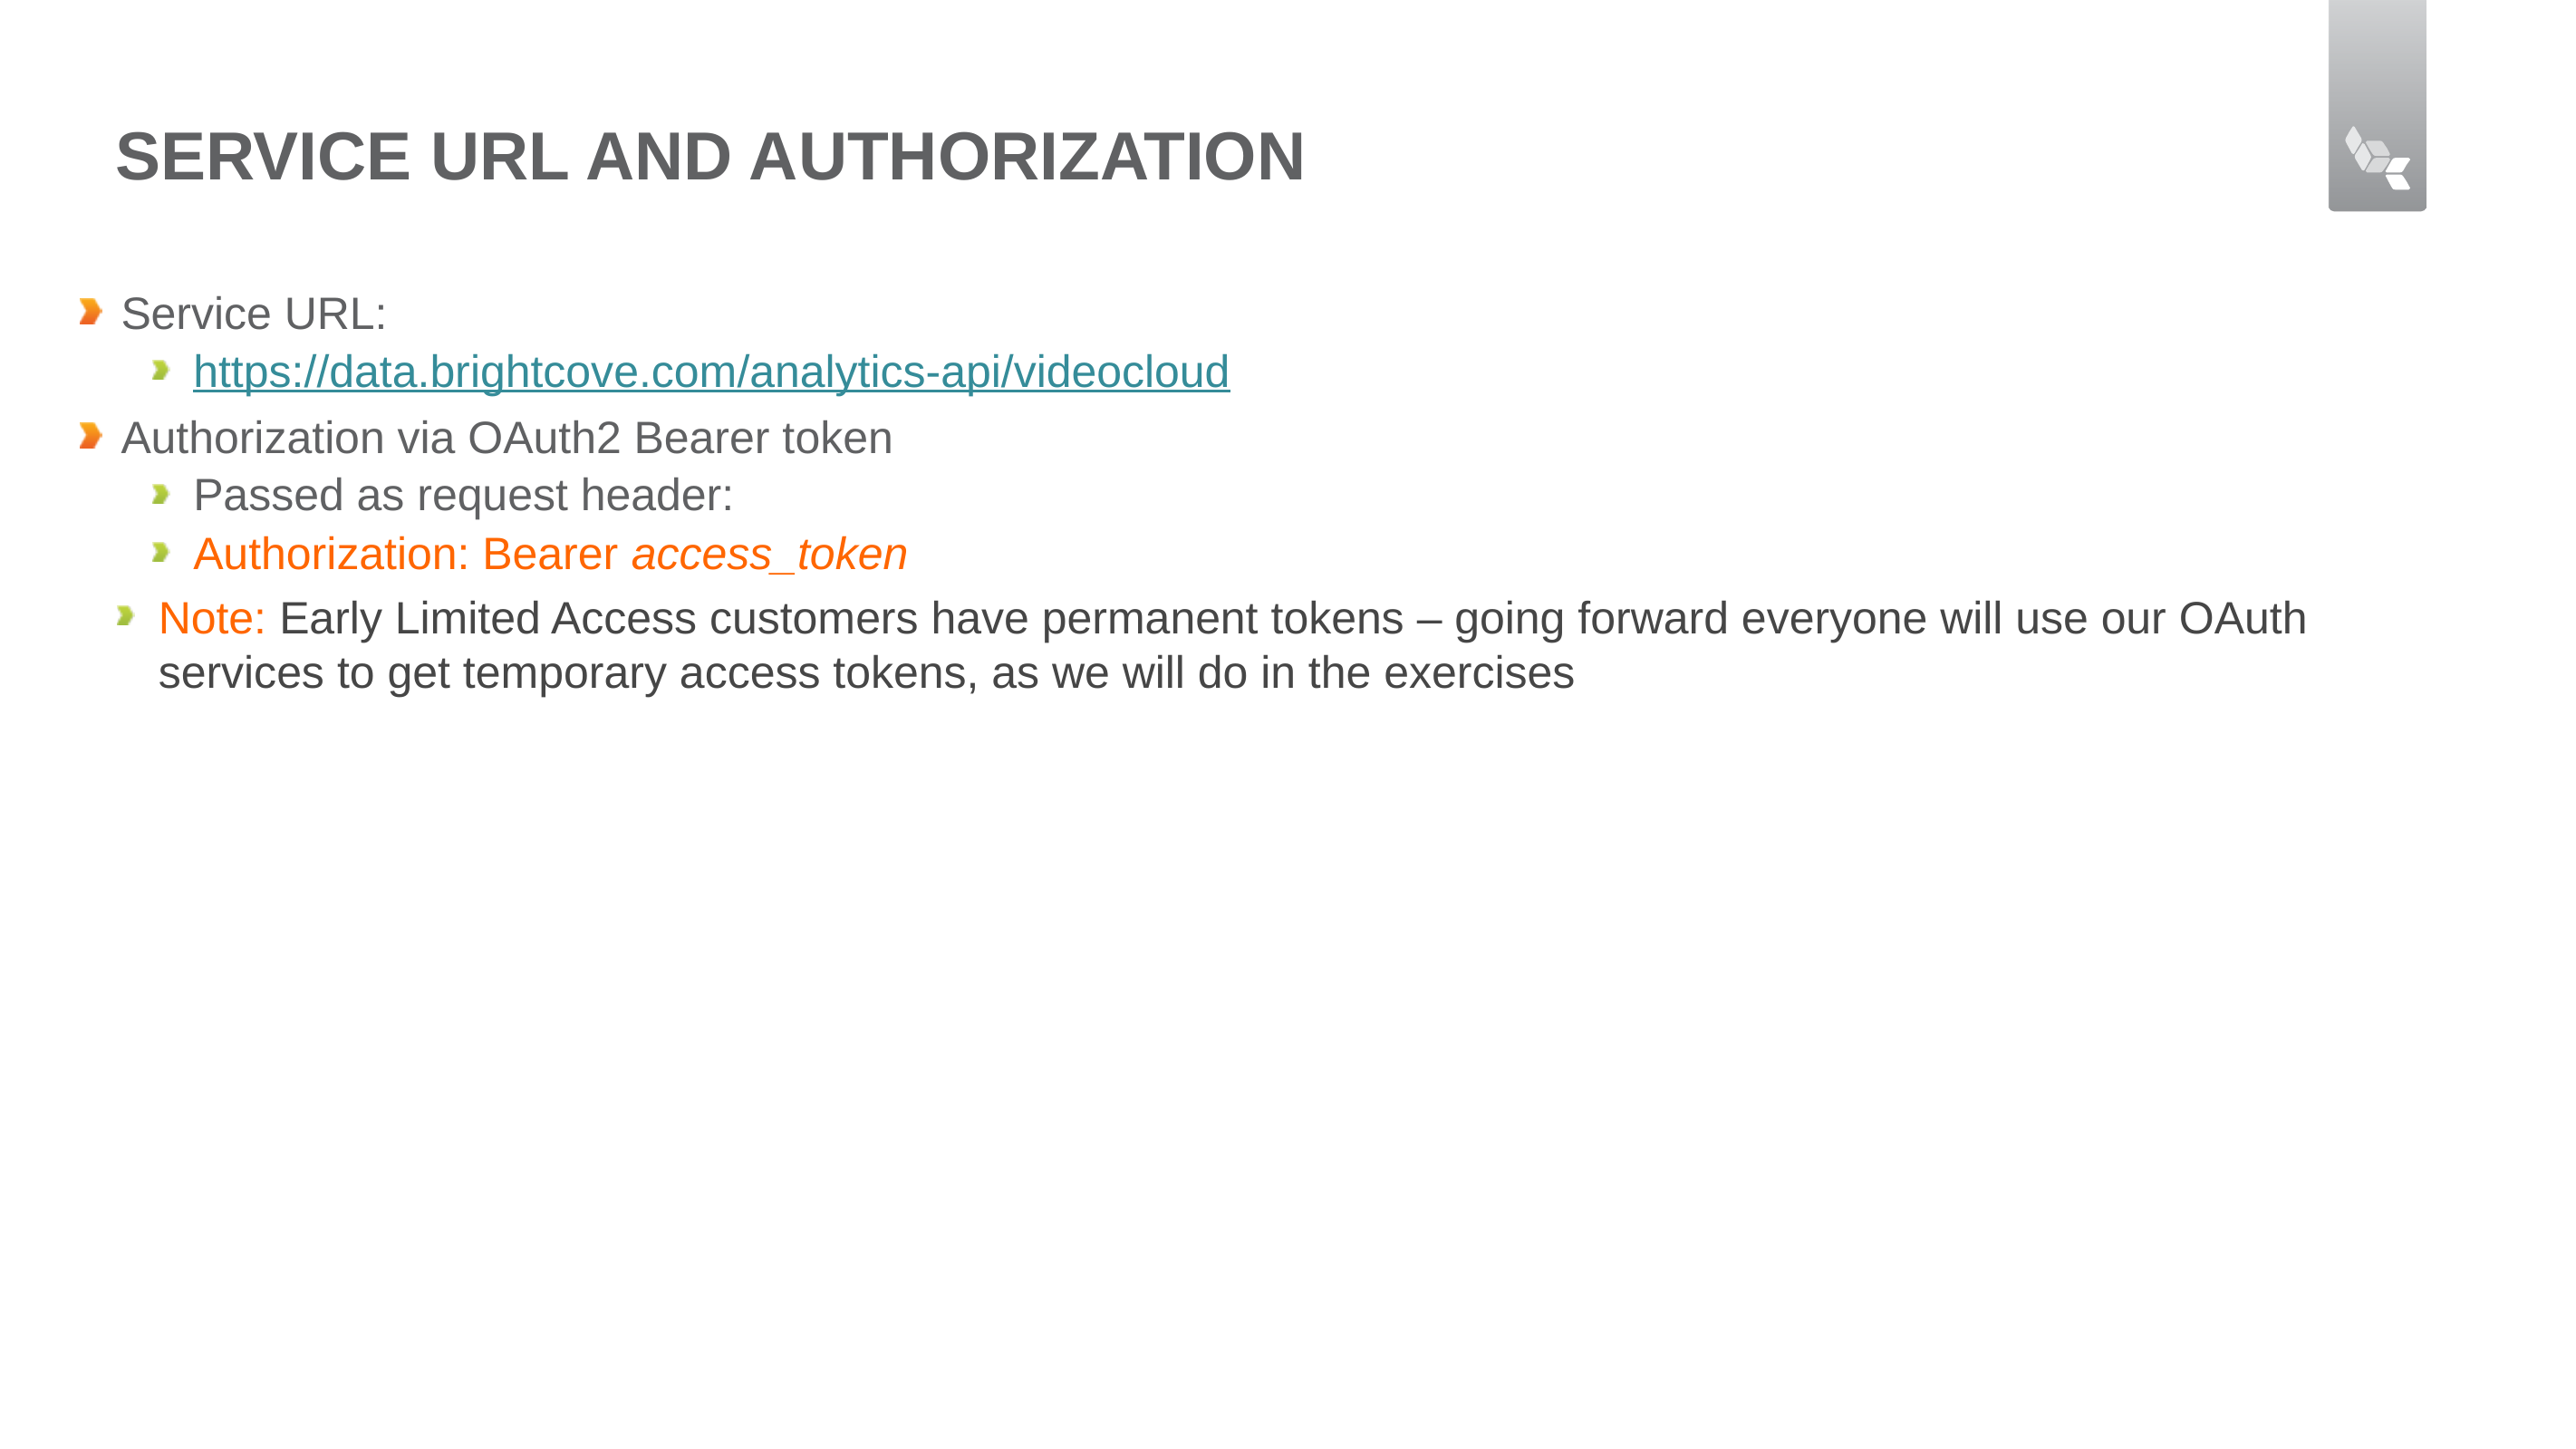

# SERVICE URL AND AUTHORIZATION
Service URL:
https://data.brightcove.com/analytics-api/videocloud
Authorization via OAuth2 Bearer token
Passed as request header:
Authorization: Bearer access_token
Note: Early Limited Access customers have permanent tokens – going forward everyone will use our OAuth services to get temporary access tokens, as we will do in the exercises